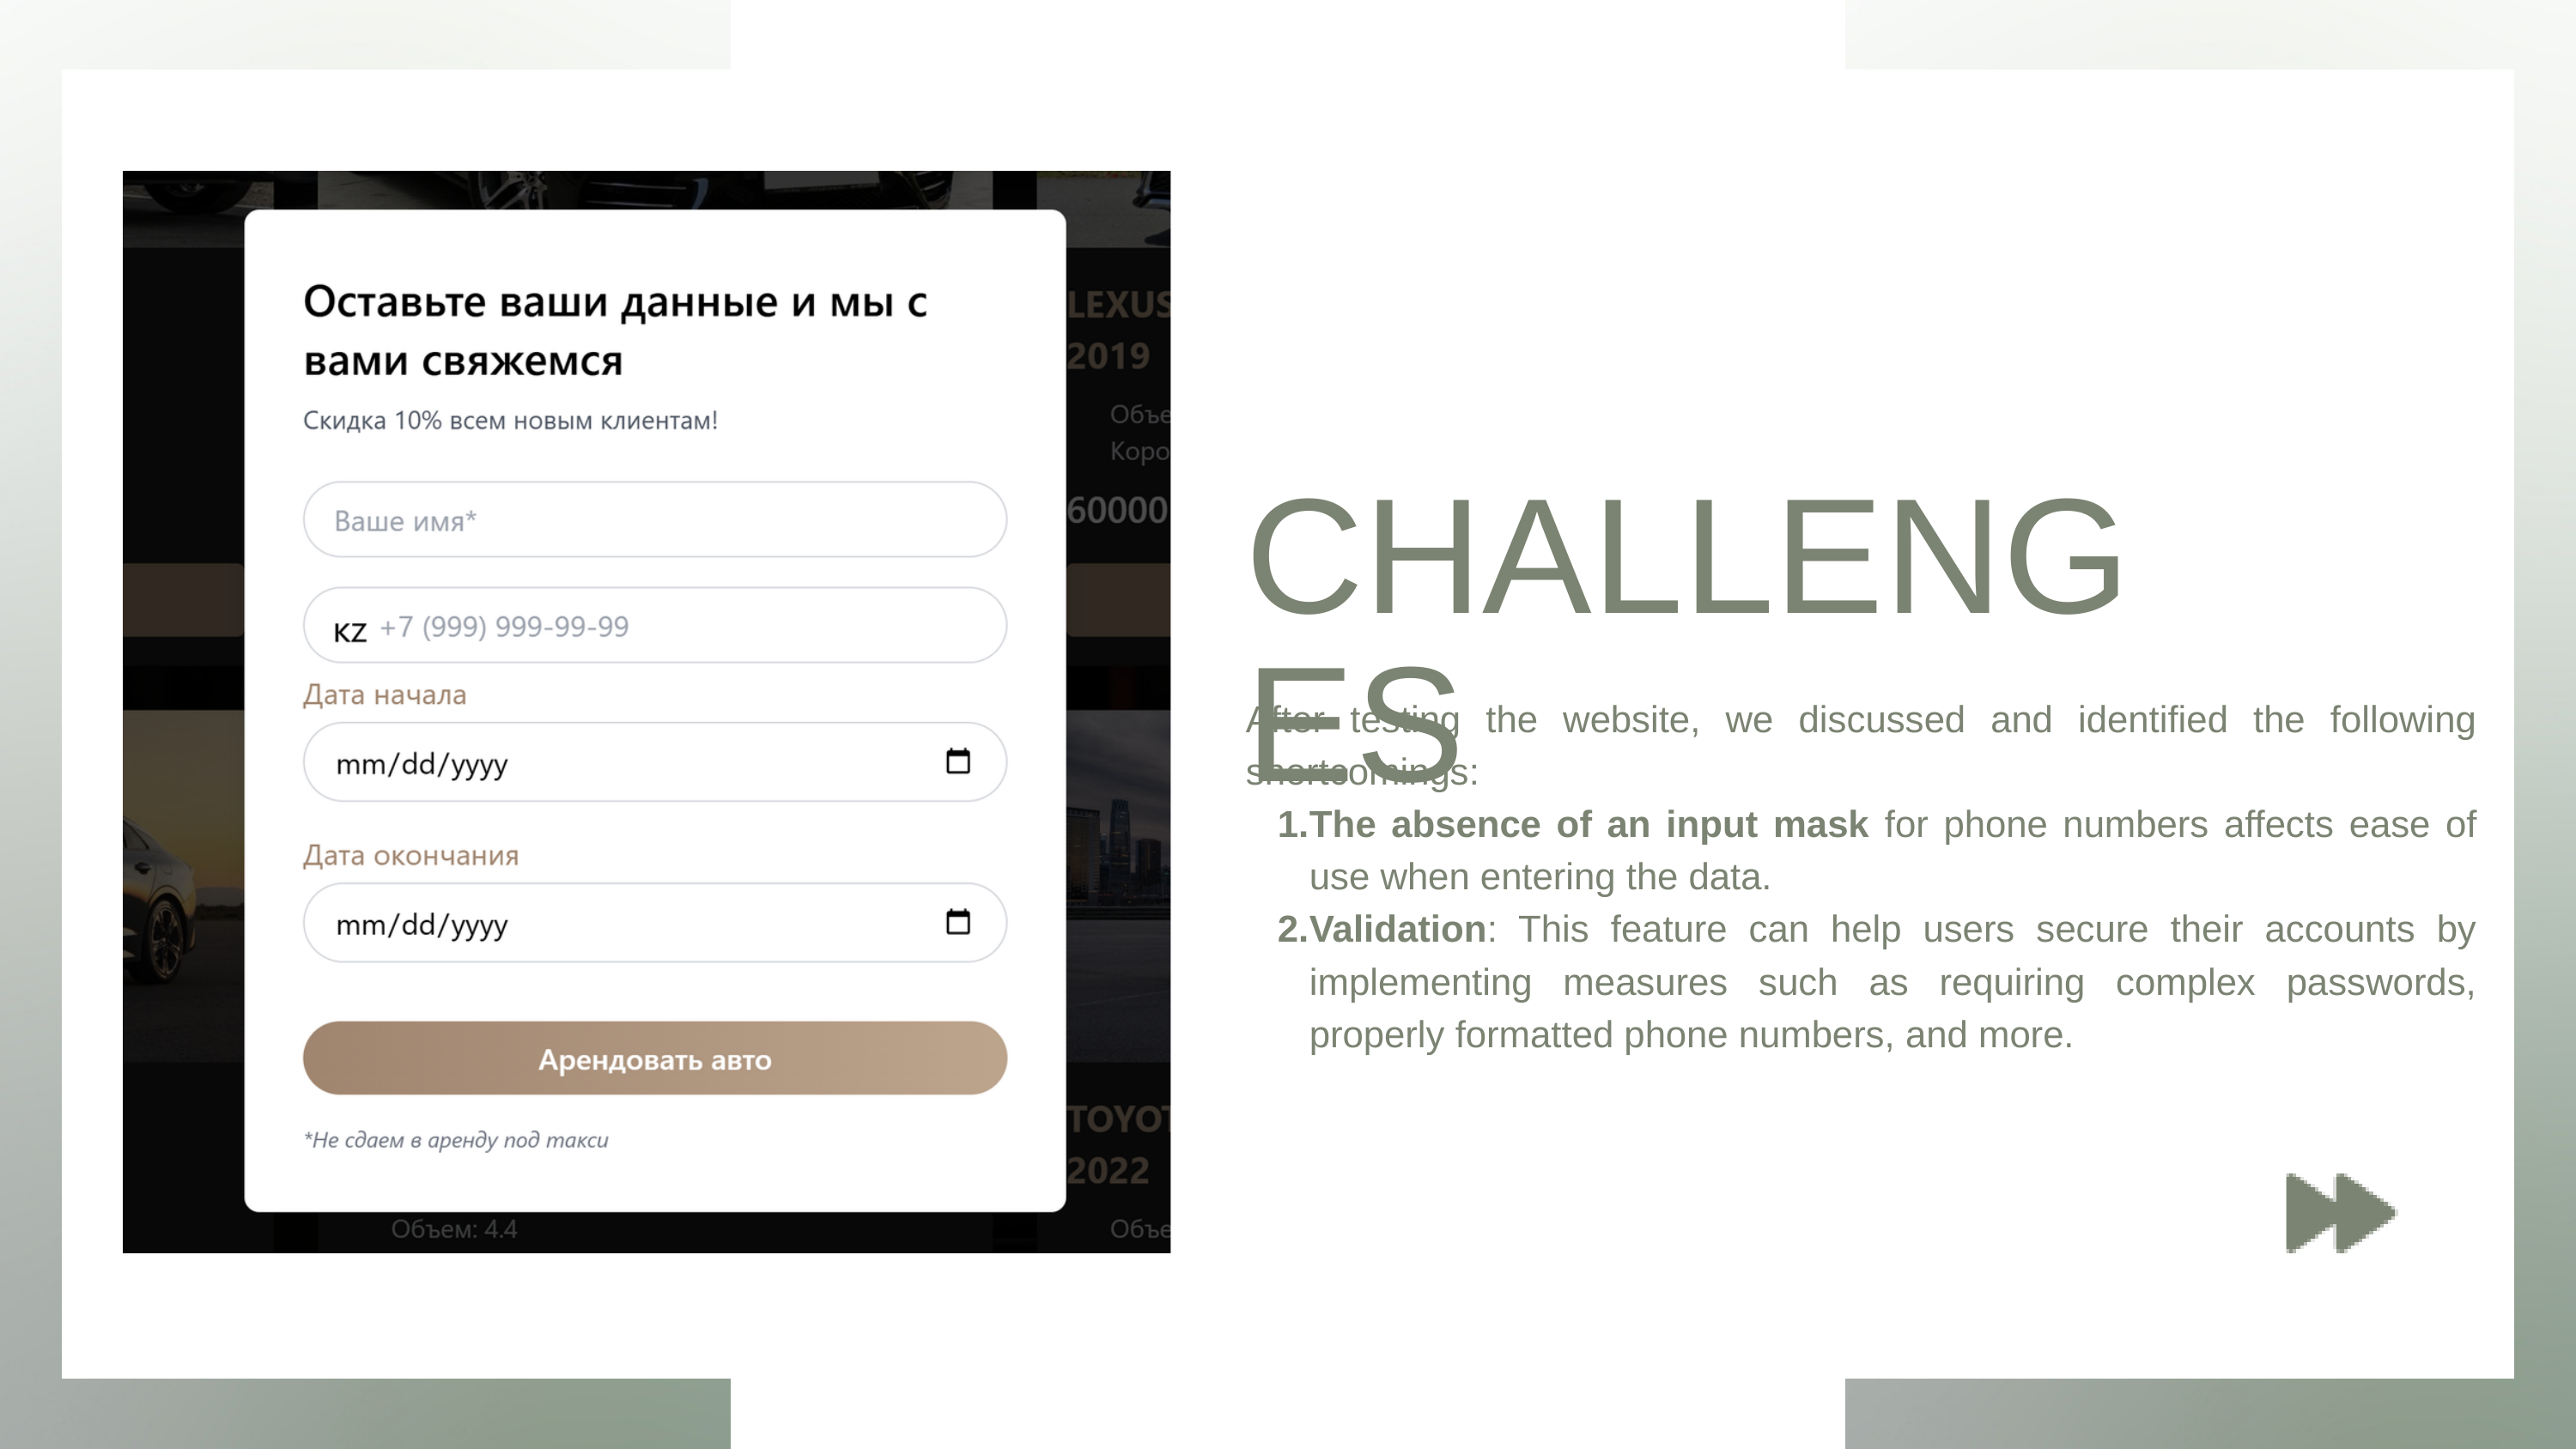

CHALLENGES
After testing the website, we discussed and identified the following shortcomings:
The absence of an input mask for phone numbers affects ease of use when entering the data.
Validation: This feature can help users secure their accounts by implementing measures such as requiring complex passwords, properly formatted phone numbers, and more.